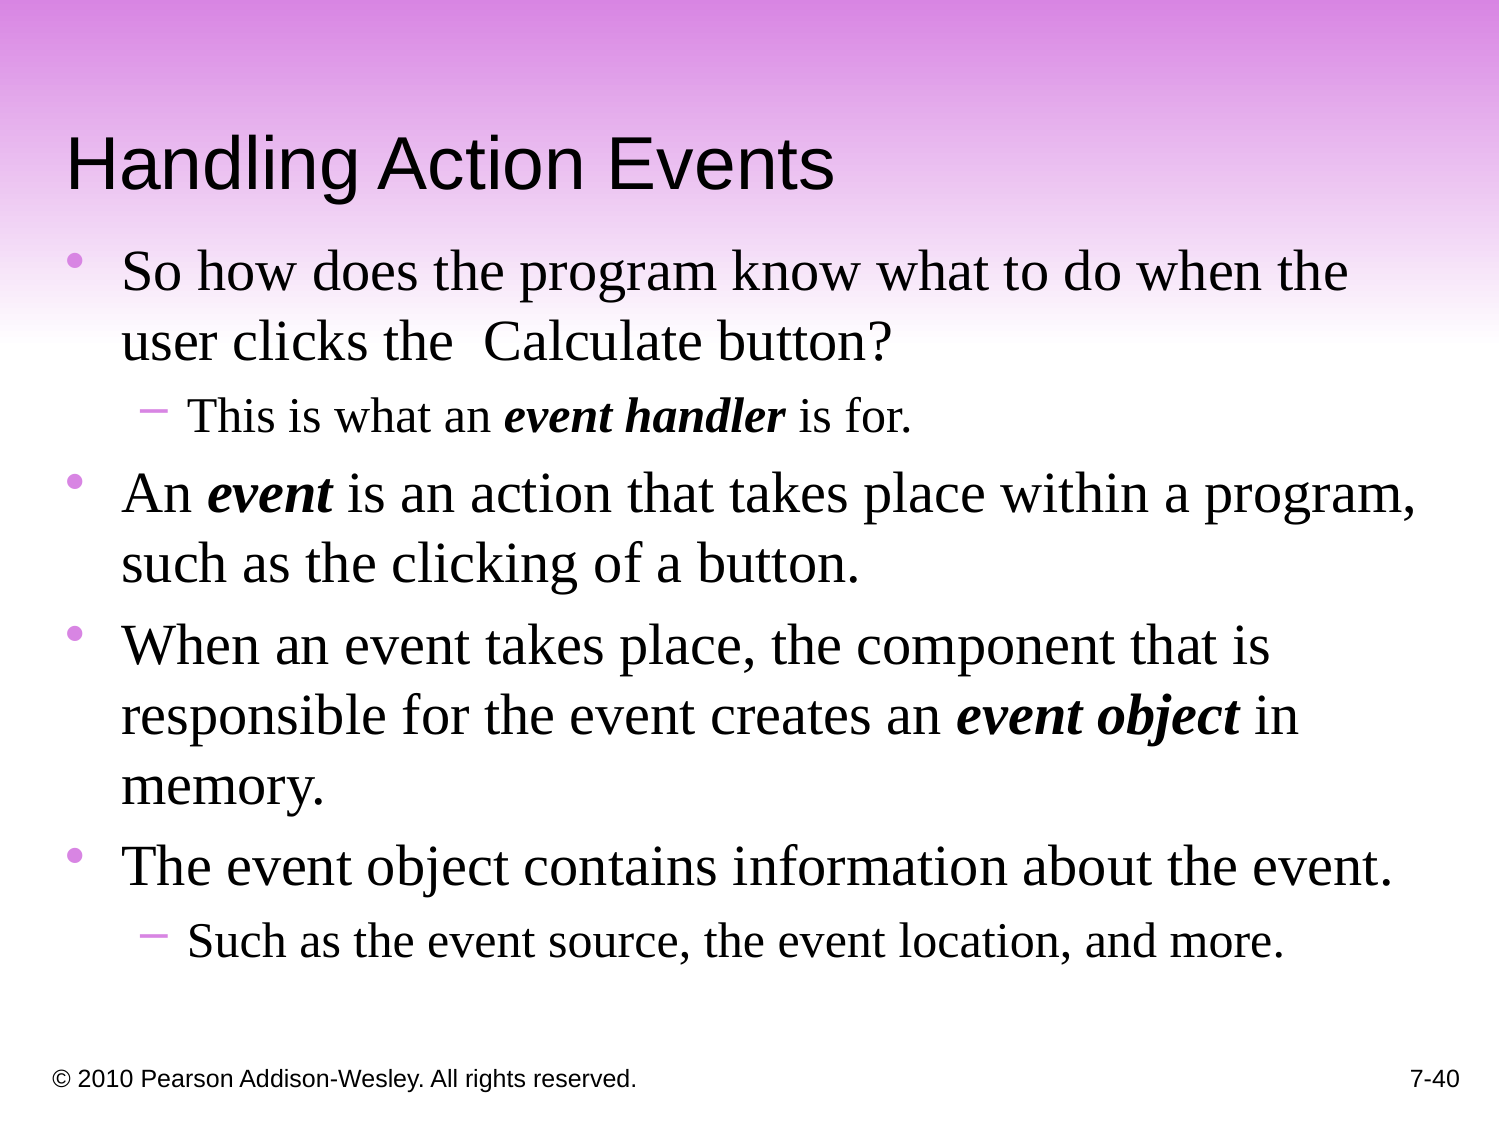

Handling Action Events
So how does the program know what to do when the user clicks the  Calculate button?
This is what an event handler is for.
An event is an action that takes place within a program, such as the clicking of a button.
When an event takes place, the component that is responsible for the event creates an event object in memory.
The event object contains information about the event.
Such as the event source, the event location, and more.
7-40